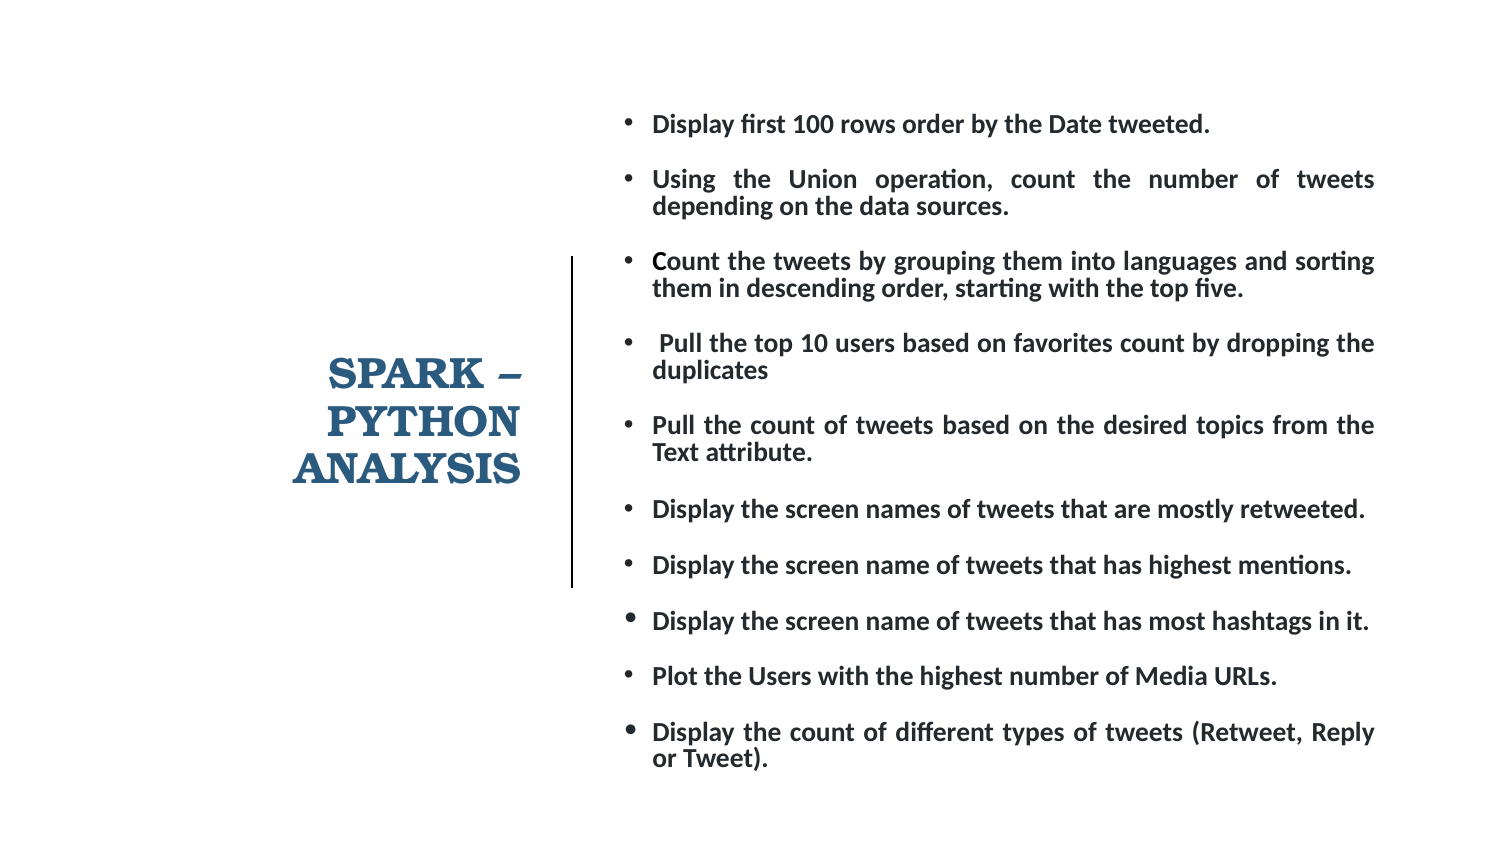

# SPARK – PYTHON ANALYSIS
Display first 100 rows order by the Date tweeted.
Using the Union operation, count the number of tweets depending on the data sources.
Count the tweets by grouping them into languages and sorting them in descending order, starting with the top five.
 Pull the top 10 users based on favorites count by dropping the duplicates
Pull the count of tweets based on the desired topics from the Text attribute.
Display the screen names of tweets that are mostly retweeted.
Display the screen name of tweets that has highest mentions.
Display the screen name of tweets that has most hashtags in it.
Plot the Users with the highest number of Media URLs.
Display the count of different types of tweets (Retweet, Reply or Tweet).